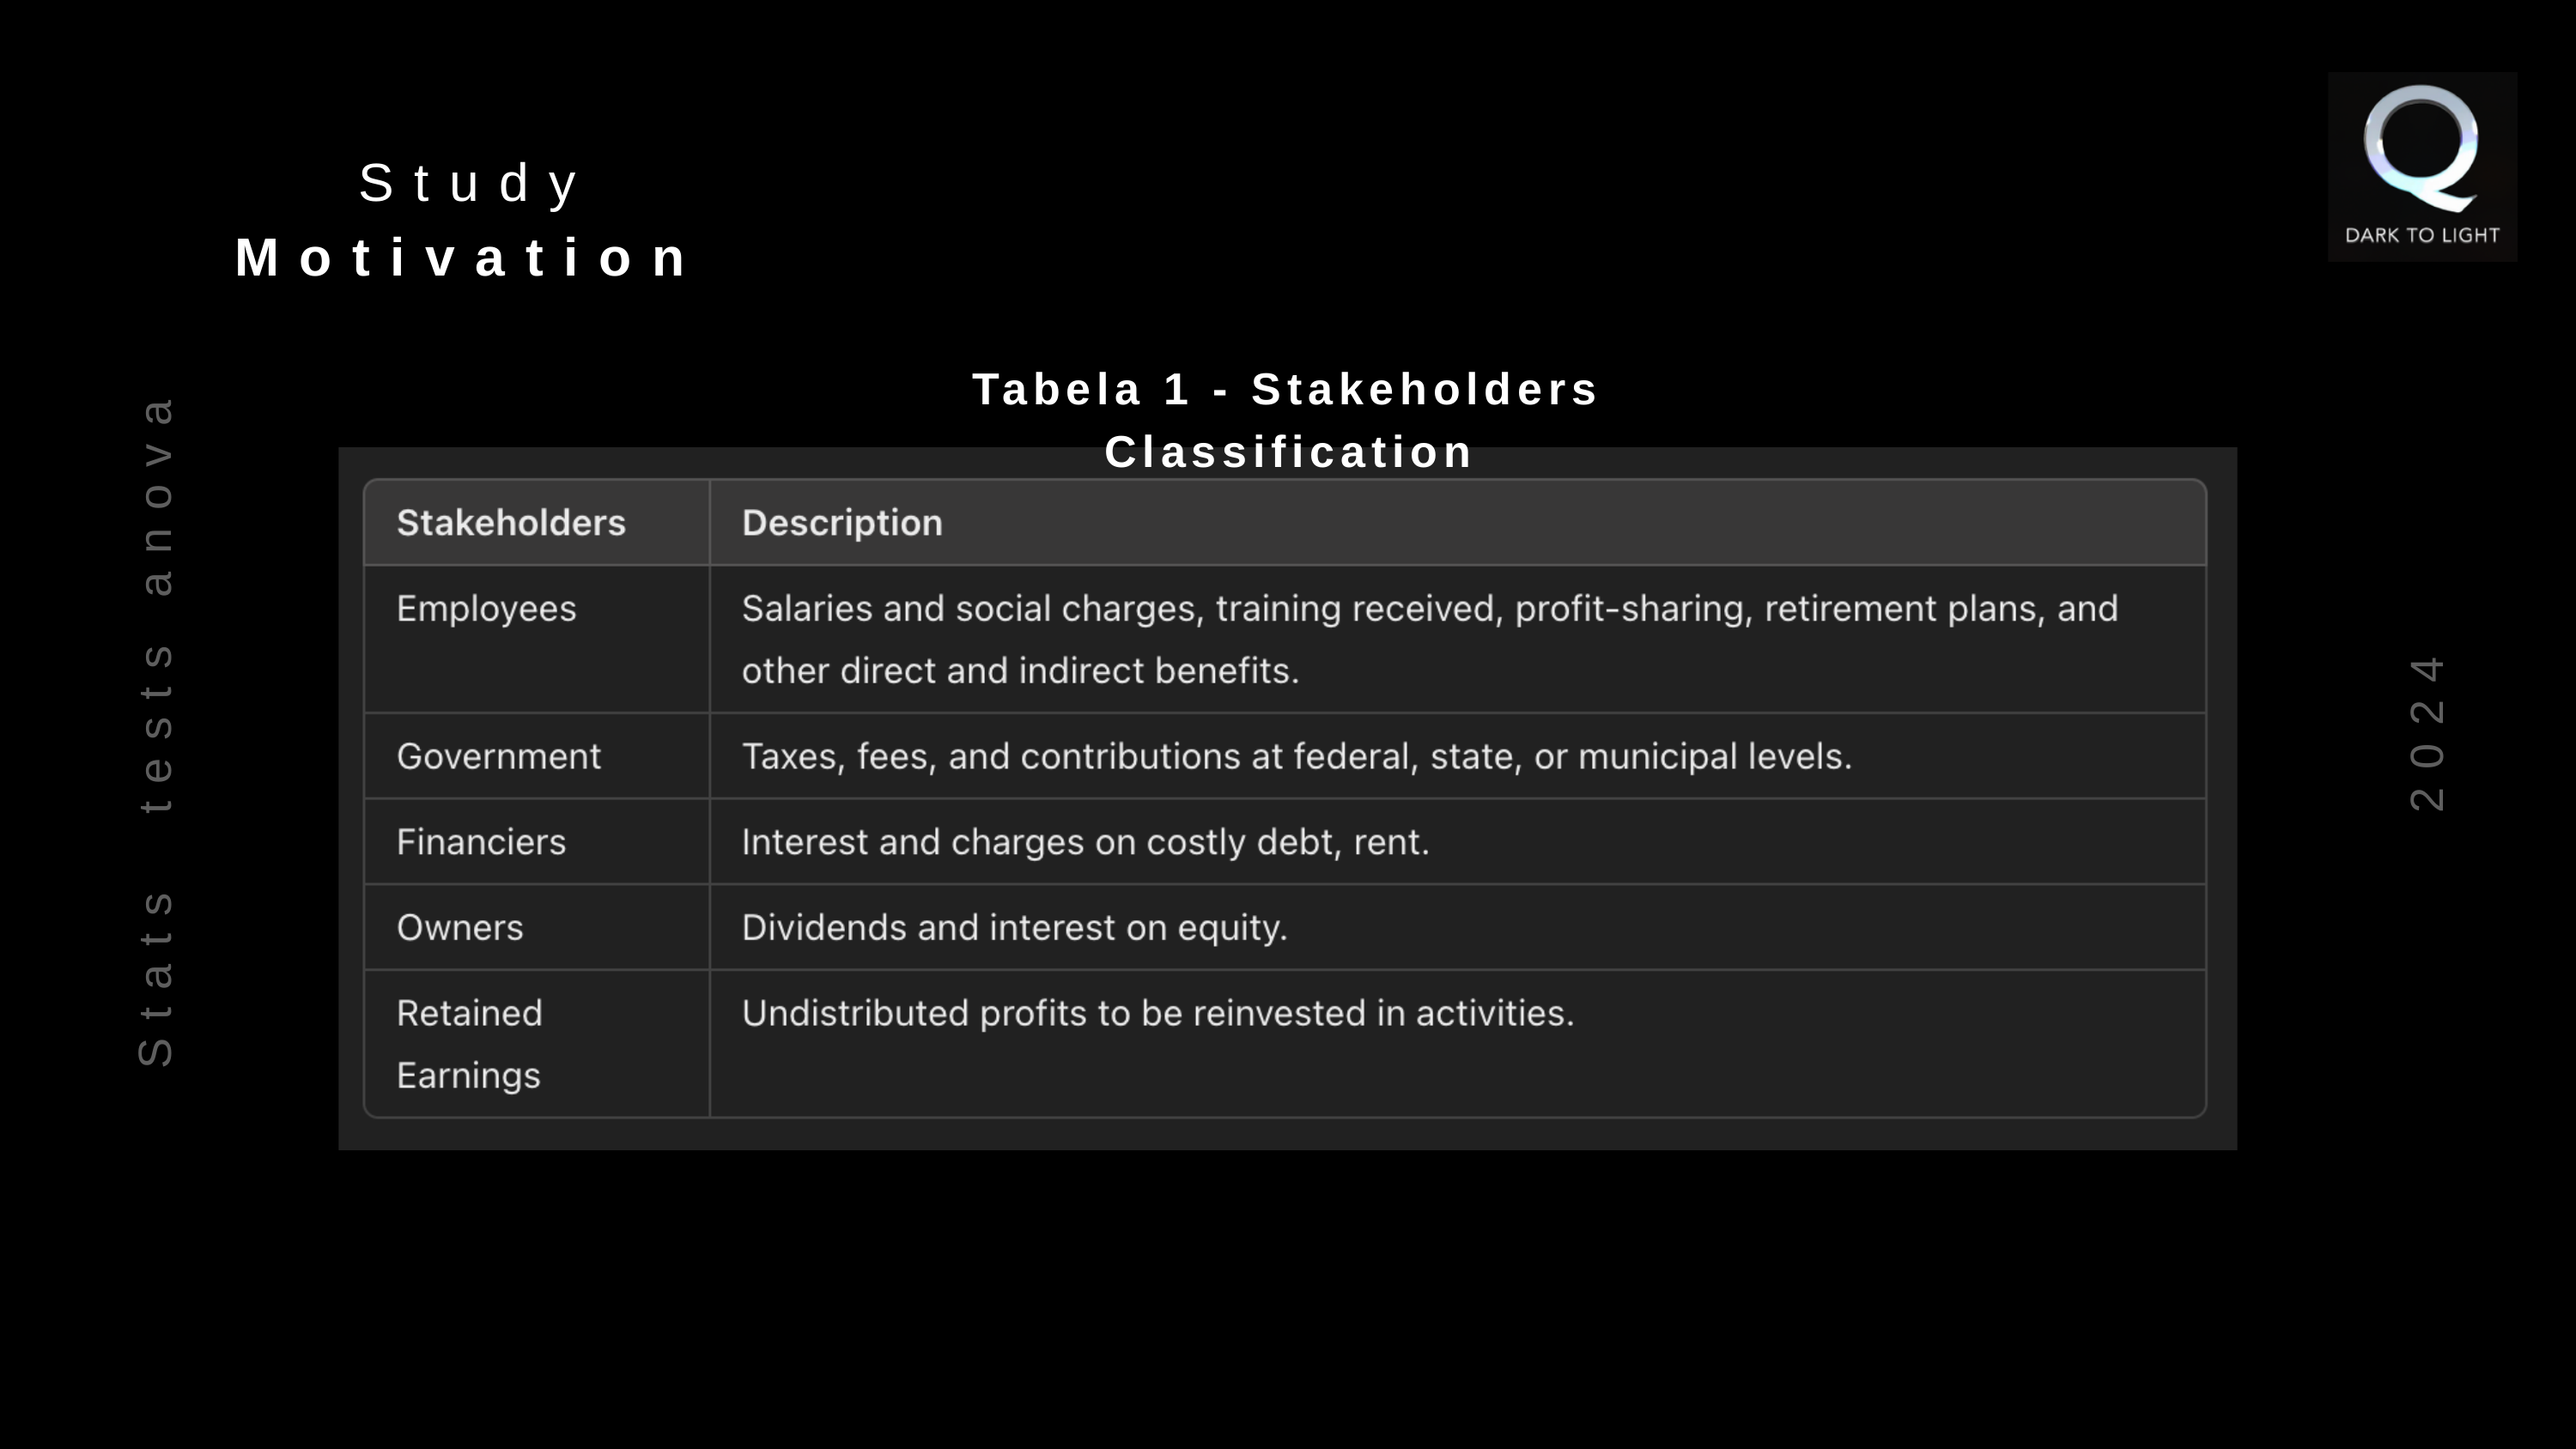

Study Motivation

Tabela 1 - Stakeholders Classification

Stats  tests anova
2024